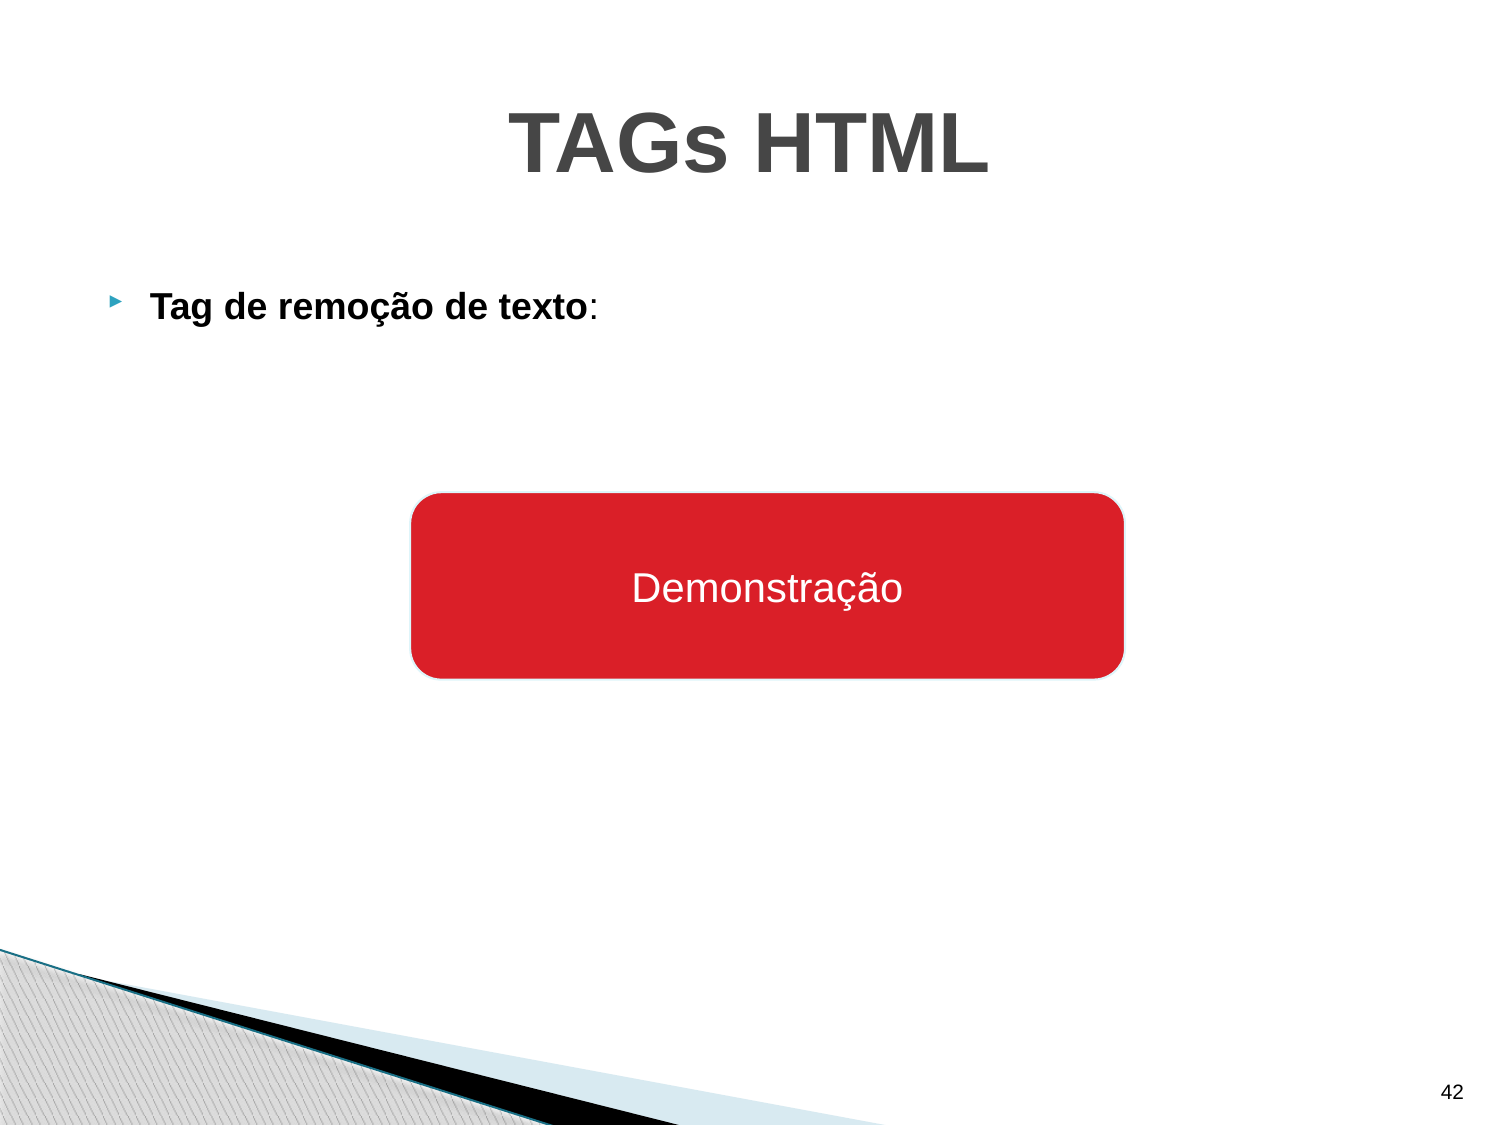

# TAGs HTML
Tag de remoção de texto:

Demonstração
42